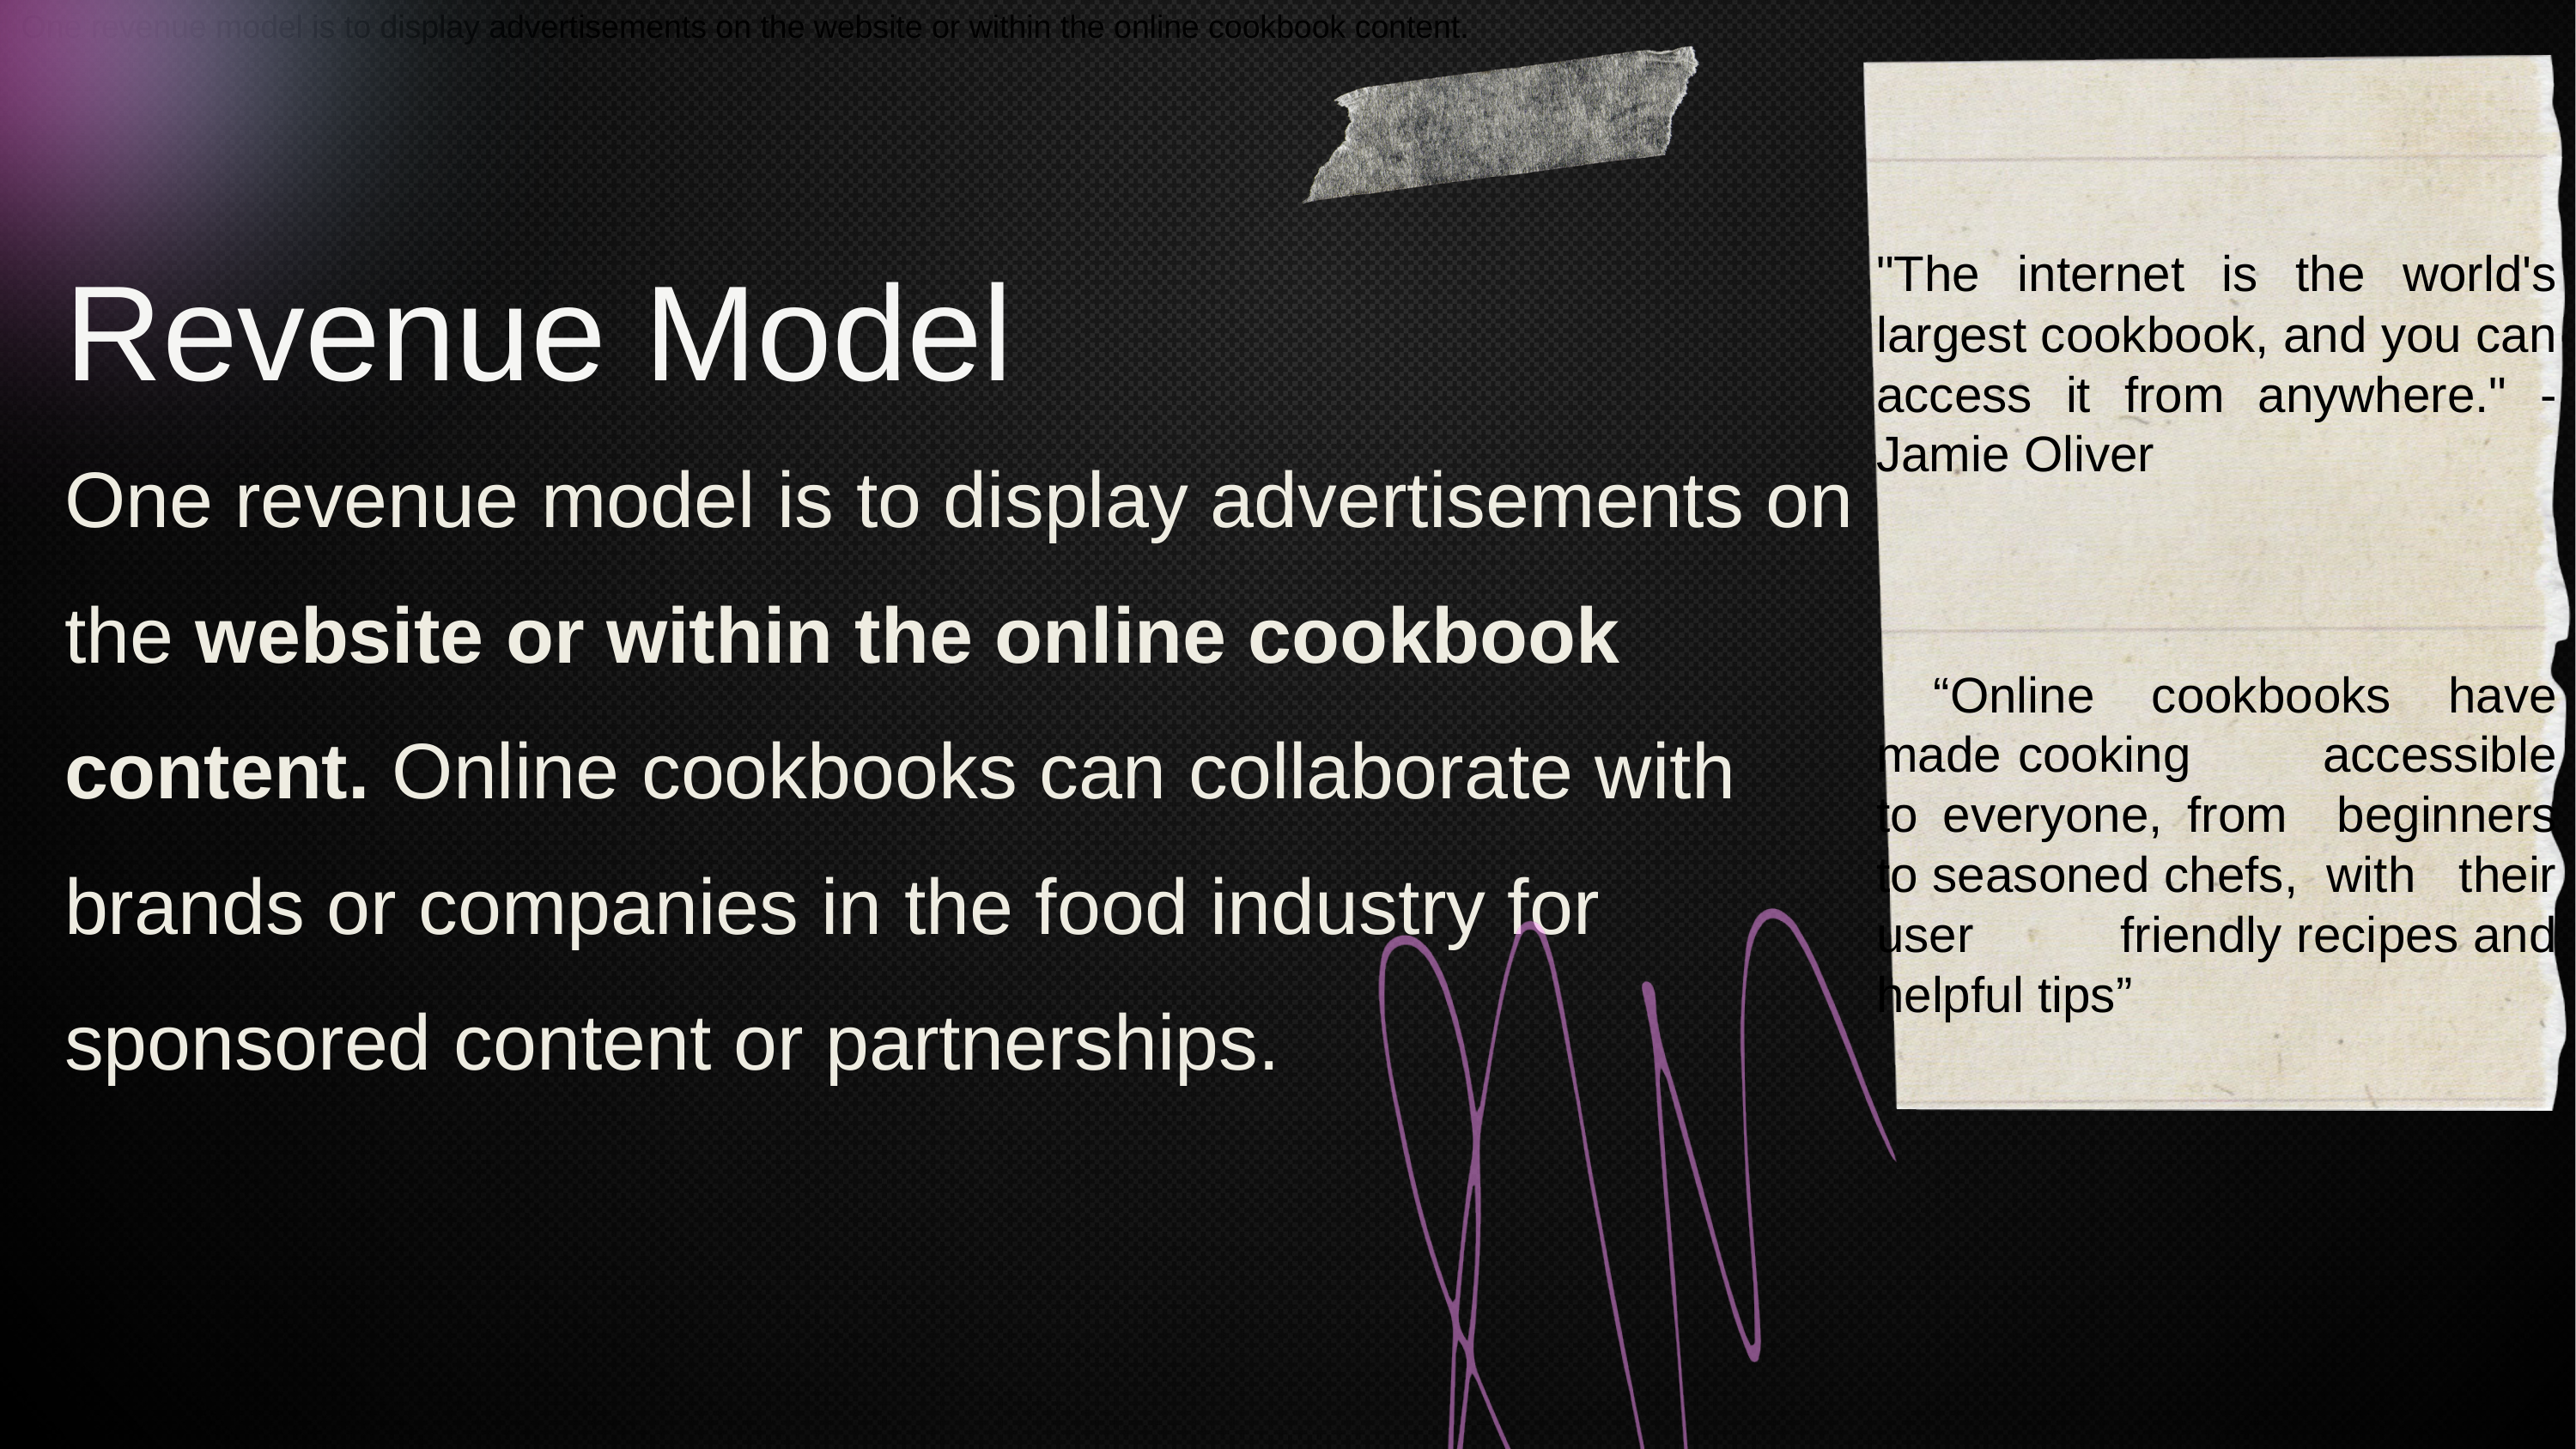

One revenue model is to display advertisements on the website or within the online cookbook content.

"The internet is the world's largest cookbook, and you can access it from anywhere." - Jamie Oliver

 “Online cookbooks have made cooking        accessible to everyone, from  beginners to seasoned chefs,  with   their user          friendly recipes and helpful tips”

Revenue Model
One revenue model is to display advertisements on the website or within the online cookbook content. Online cookbooks can collaborate with brands or companies in the food industry for sponsored content or partnerships.